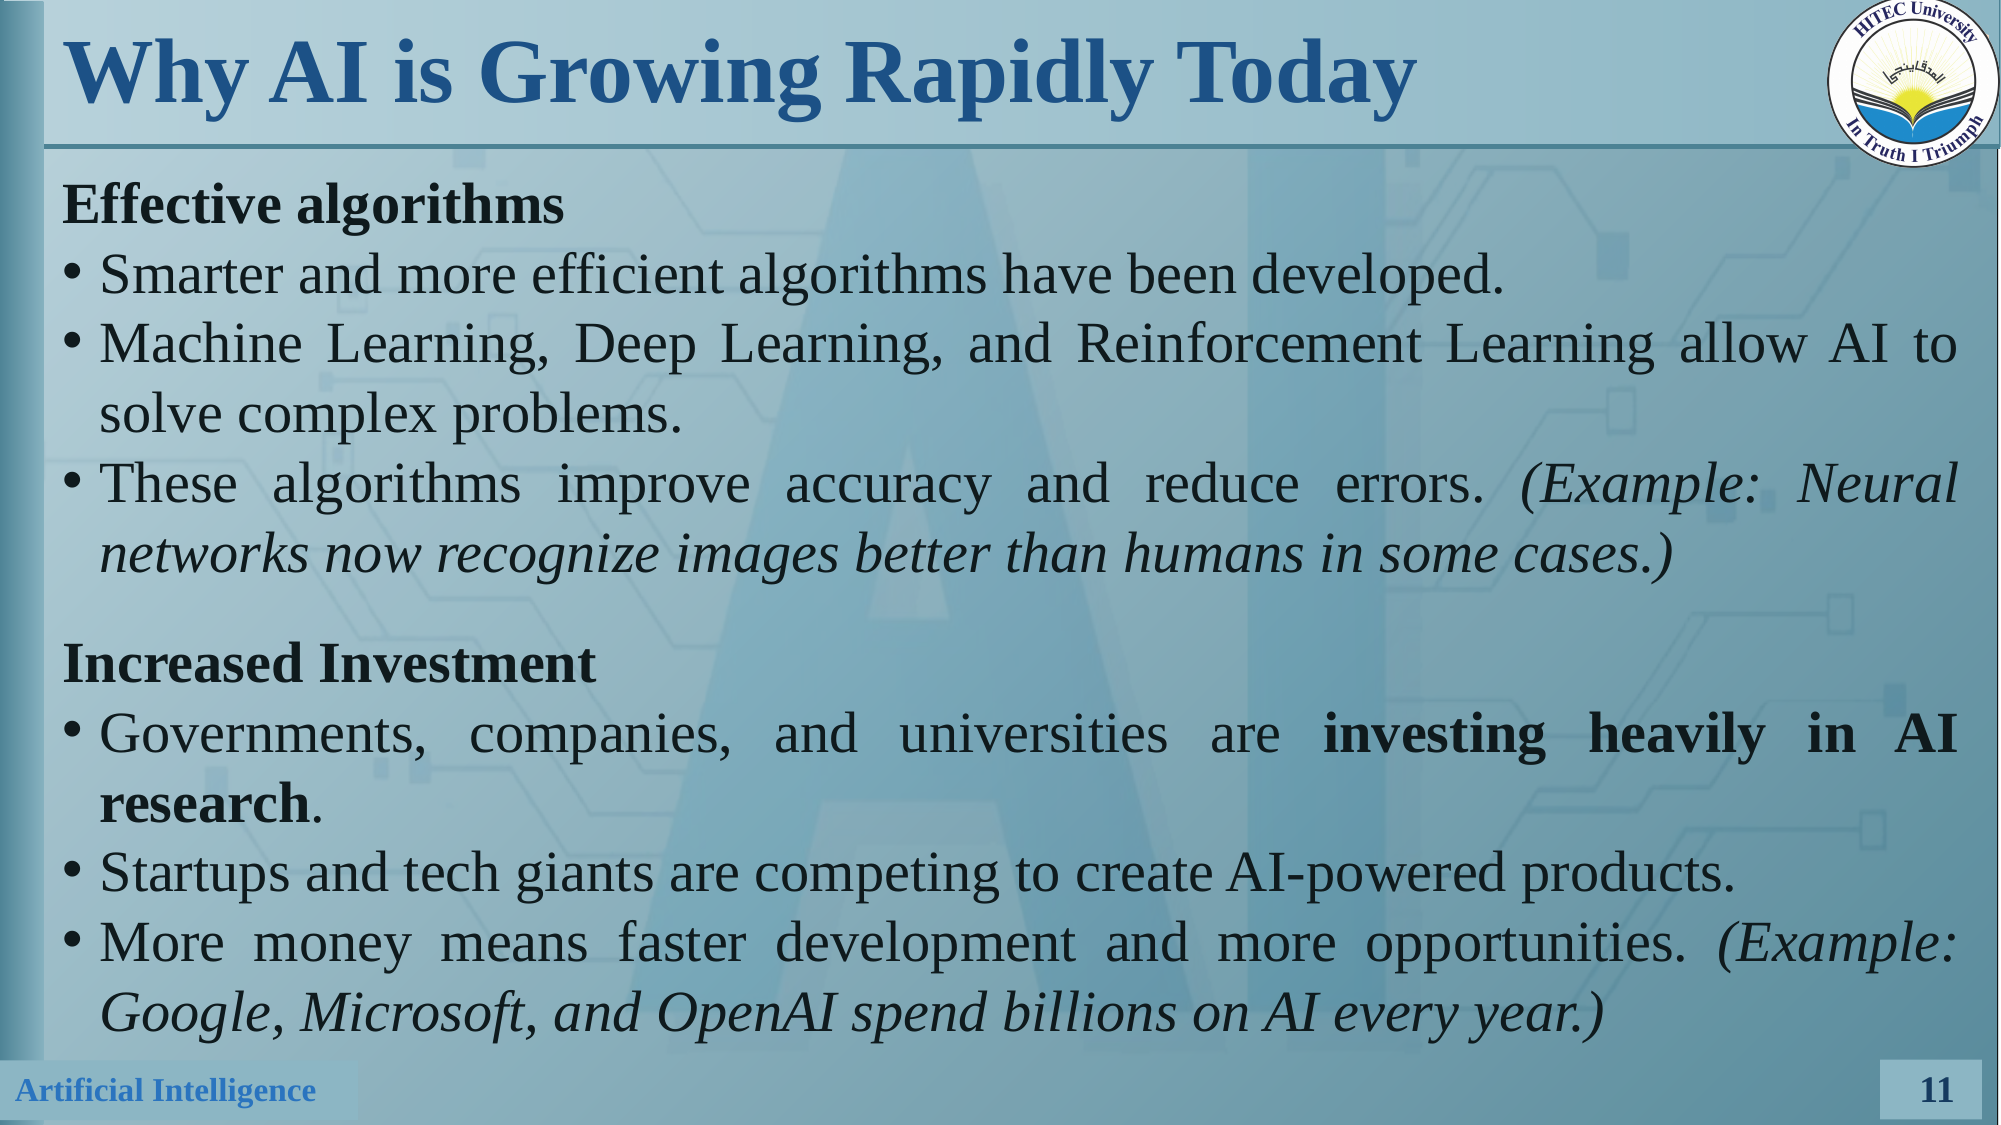

# Why AI is Growing Rapidly Today
Effective algorithms
Smarter and more efficient algorithms have been developed.
Machine Learning, Deep Learning, and Reinforcement Learning allow AI to solve complex problems.
These algorithms improve accuracy and reduce errors. (Example: Neural networks now recognize images better than humans in some cases.)

Increased Investment
Governments, companies, and universities are investing heavily in AI research.
Startups and tech giants are competing to create AI-powered products.
More money means faster development and more opportunities. (Example: Google, Microsoft, and OpenAI spend billions on AI every year.)

11